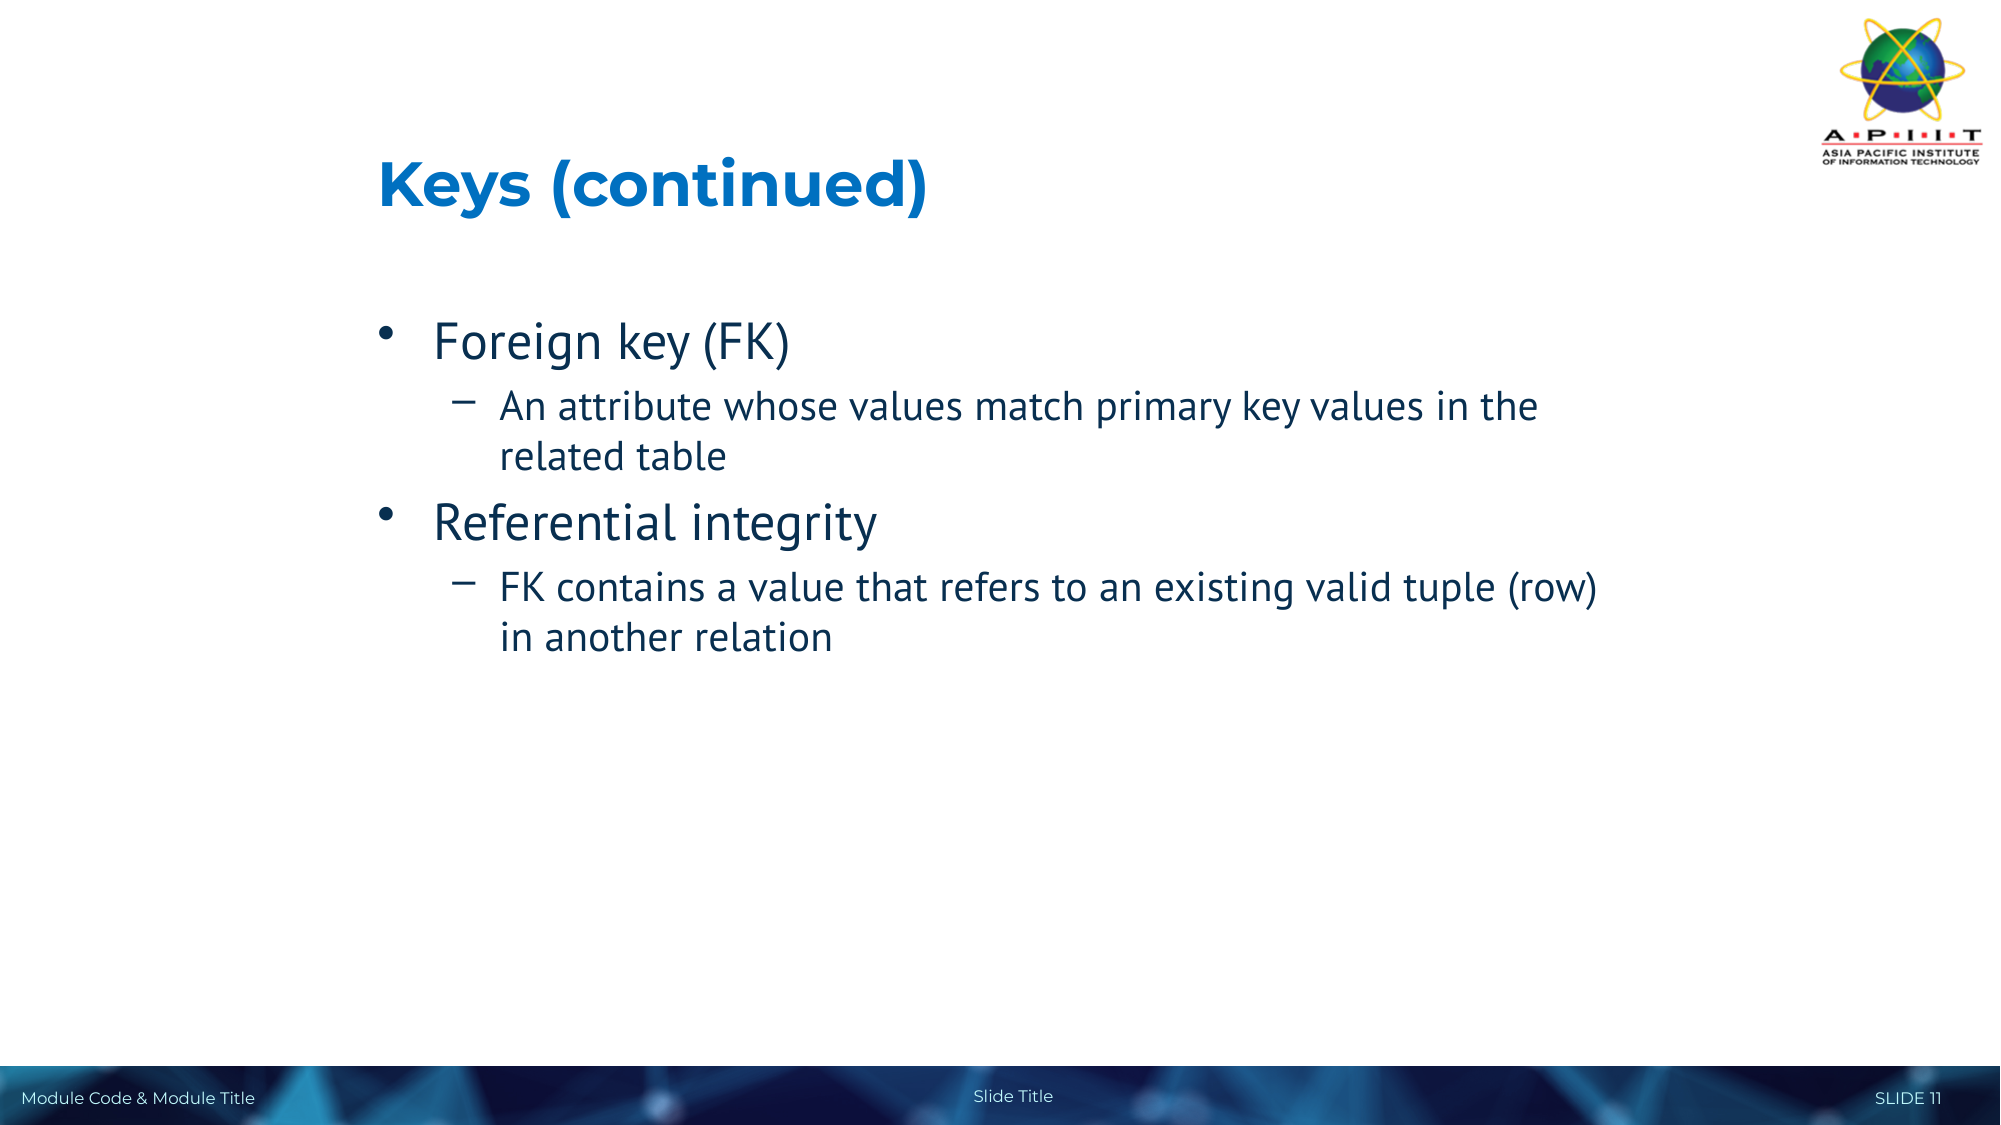

# Keys (continued)
Foreign key (FK)
An attribute whose values match primary key values in the related table
Referential integrity
FK contains a value that refers to an existing valid tuple (row) in another relation